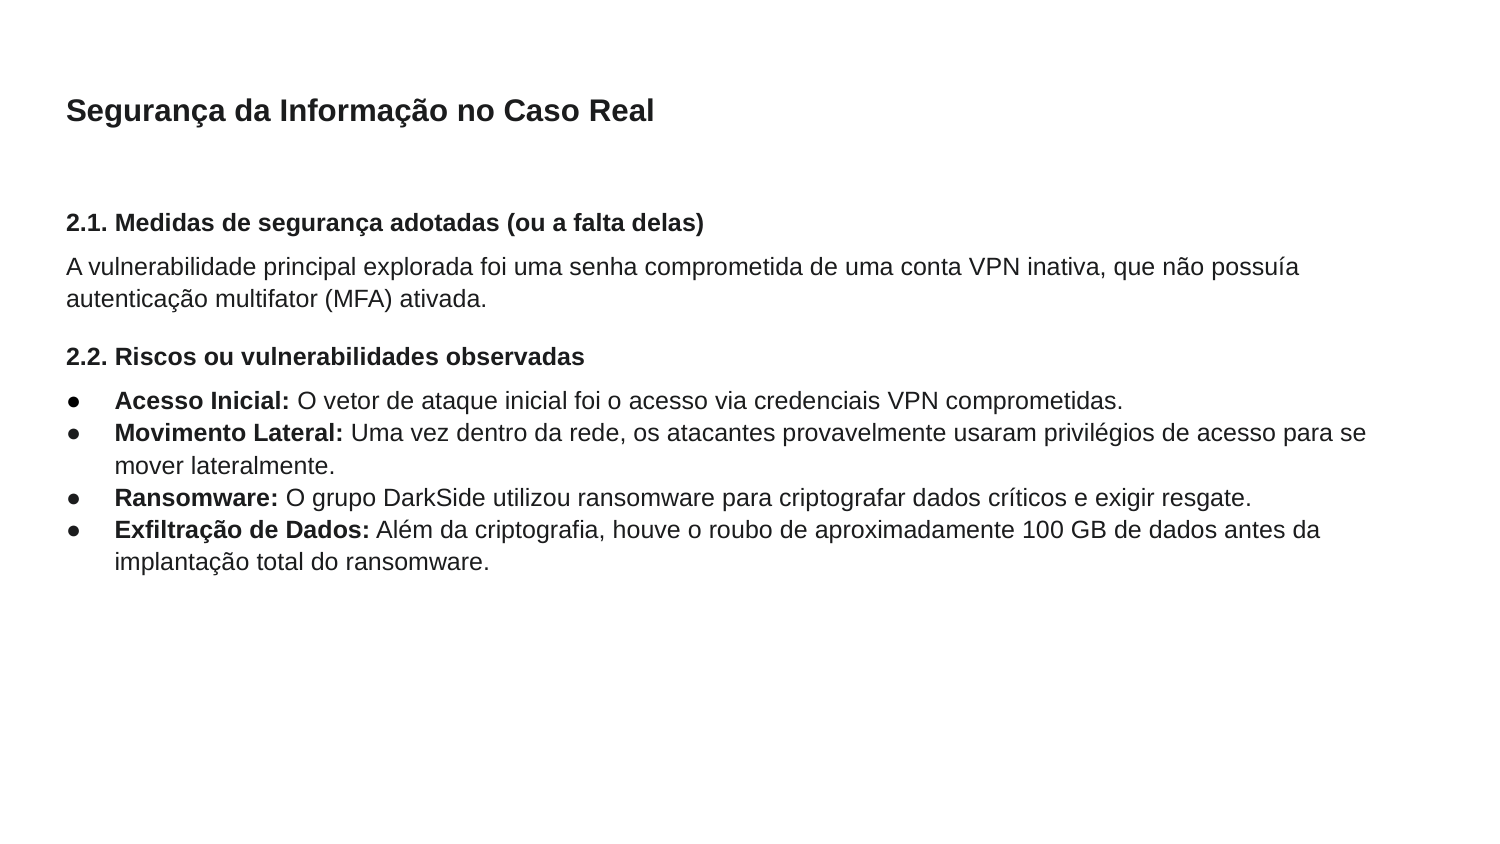

# Segurança da Informação no Caso Real

2.1. Medidas de segurança adotadas (ou a falta delas)
A vulnerabilidade principal explorada foi uma senha comprometida de uma conta VPN inativa, que não possuía autenticação multifator (MFA) ativada.
2.2. Riscos ou vulnerabilidades observadas
Acesso Inicial: O vetor de ataque inicial foi o acesso via credenciais VPN comprometidas.
Movimento Lateral: Uma vez dentro da rede, os atacantes provavelmente usaram privilégios de acesso para se mover lateralmente.
Ransomware: O grupo DarkSide utilizou ransomware para criptografar dados críticos e exigir resgate.
Exfiltração de Dados: Além da criptografia, houve o roubo de aproximadamente 100 GB de dados antes da implantação total do ransomware.